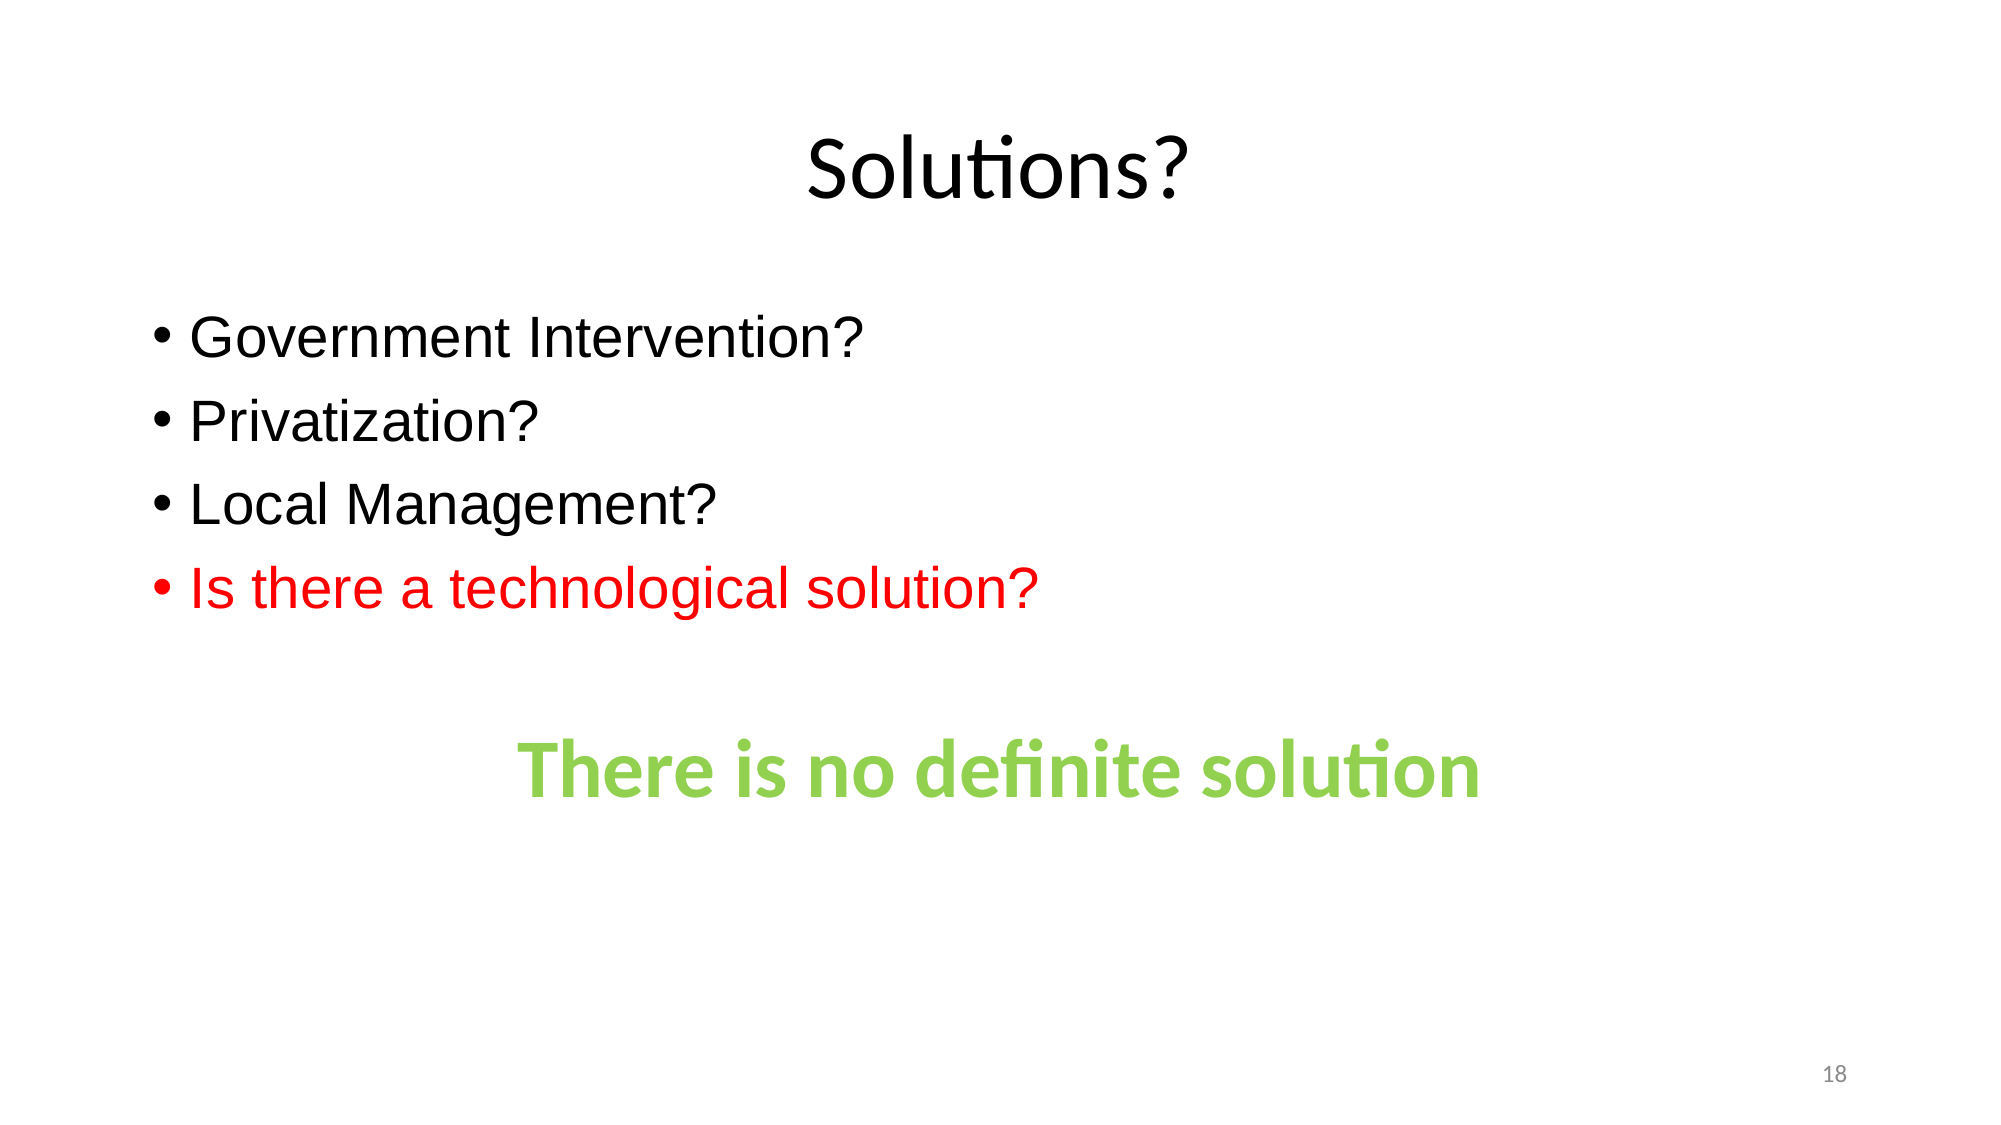

# Solutions?
Government Intervention?
Privatization?
Local Management?
Is there a technological solution?

There is no definite solution
18